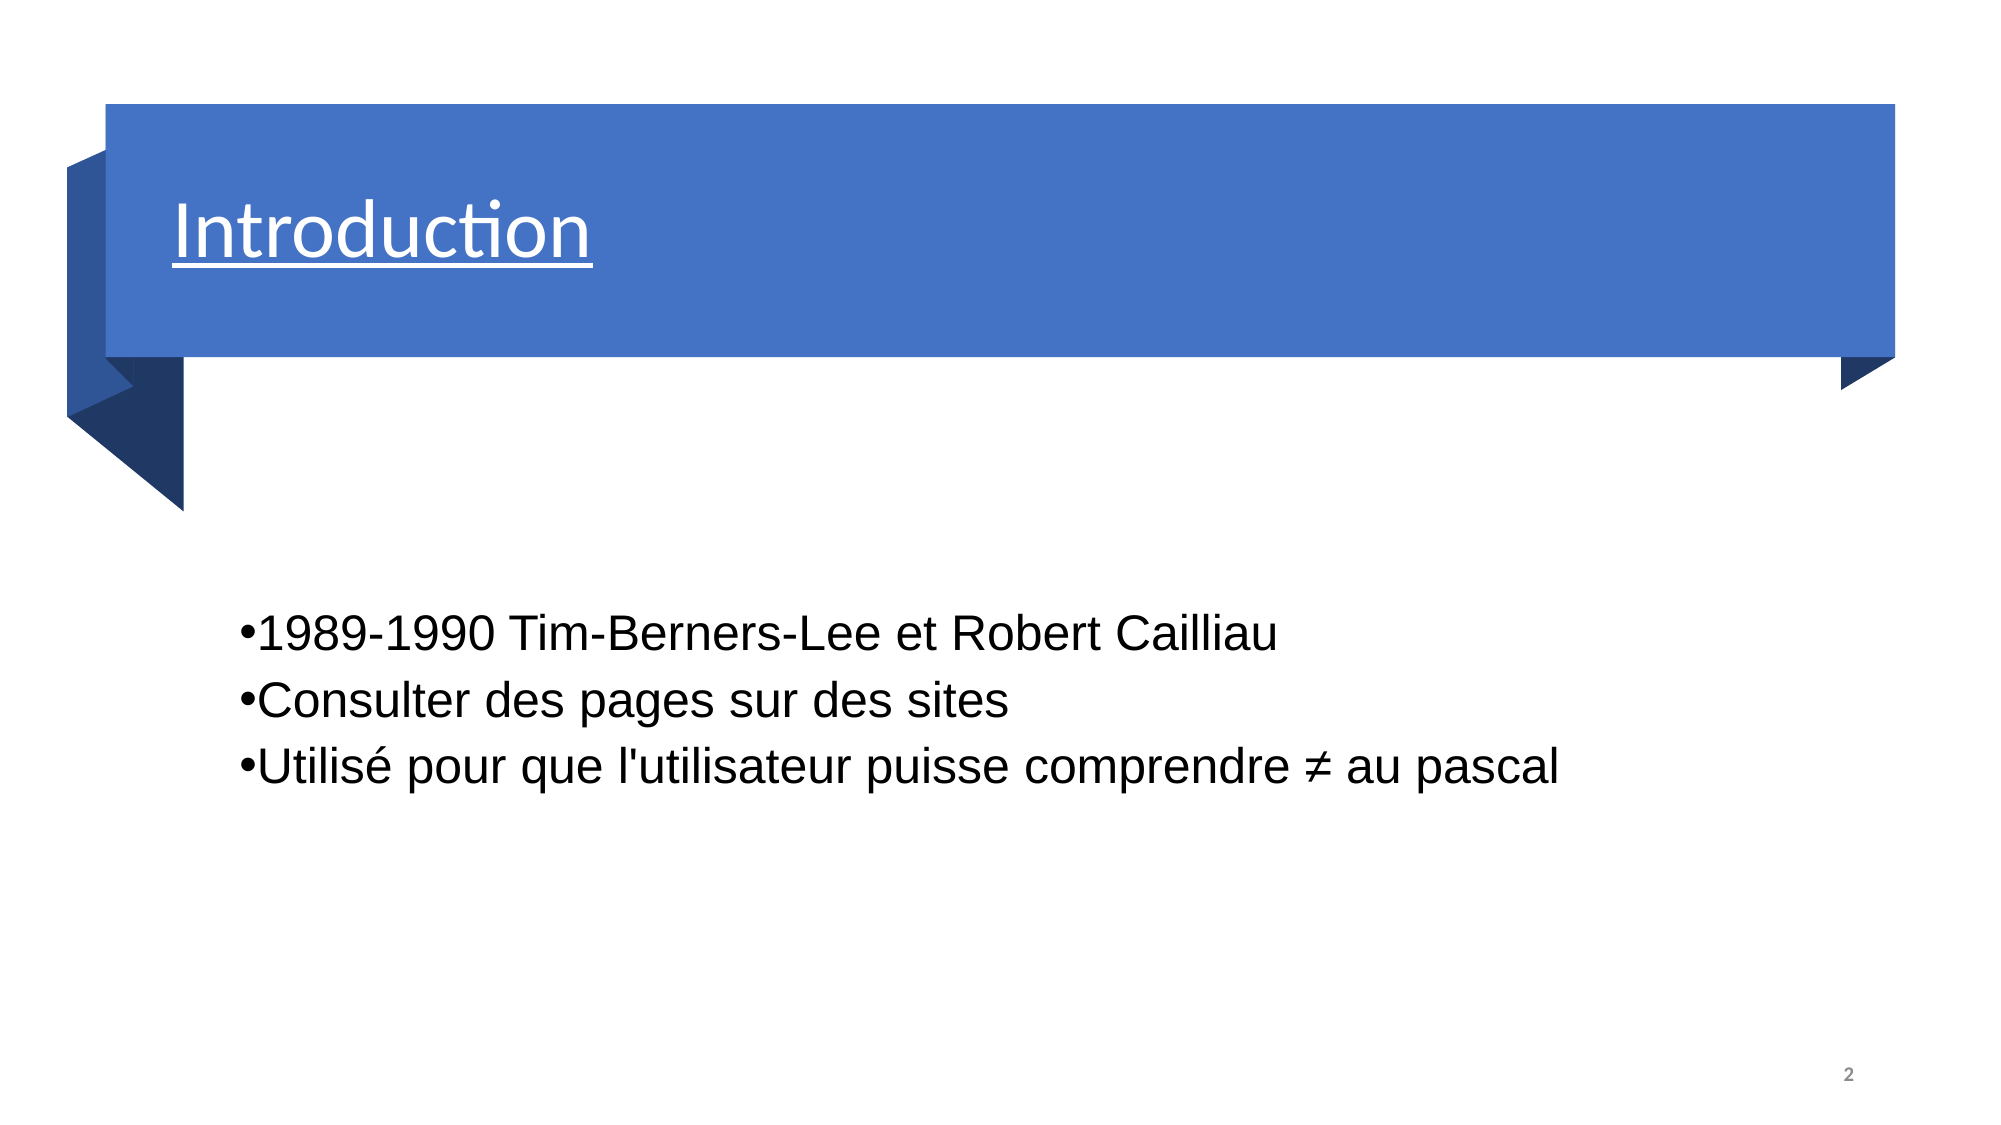

# Introduction

1989-1990 Tim-Berners-Lee et Robert Cailliau
Consulter des pages sur des sites
Utilisé pour que l'utilisateur puisse comprendre ≠ au pascal
2